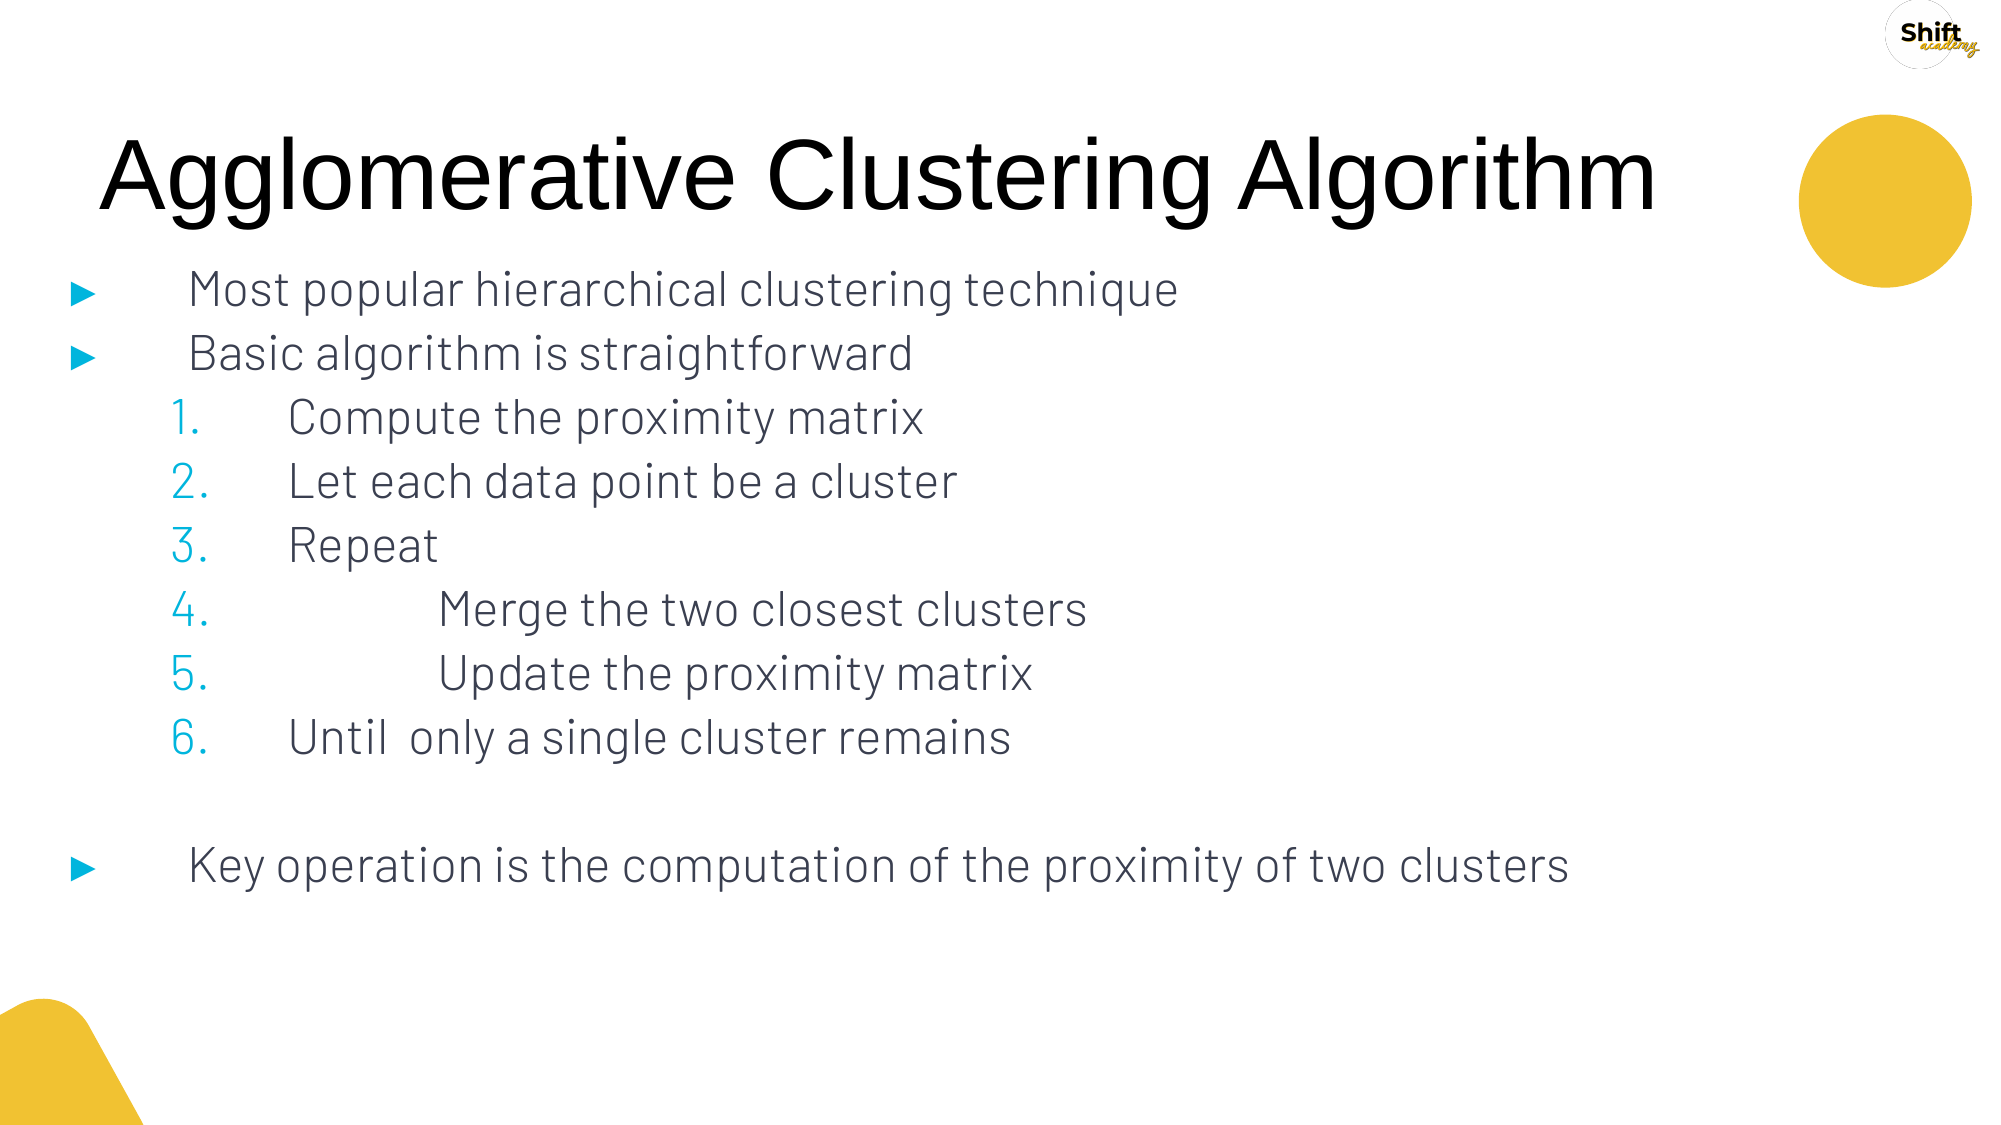

# Agglomerative Clustering Algorithm
Most popular hierarchical clustering technique
Basic algorithm is straightforward
Compute the proximity matrix
Let each data point be a cluster
Repeat
	Merge the two closest clusters
	Update the proximity matrix
Until  only a single cluster remains

Key operation is the computation of the proximity of two clusters

34